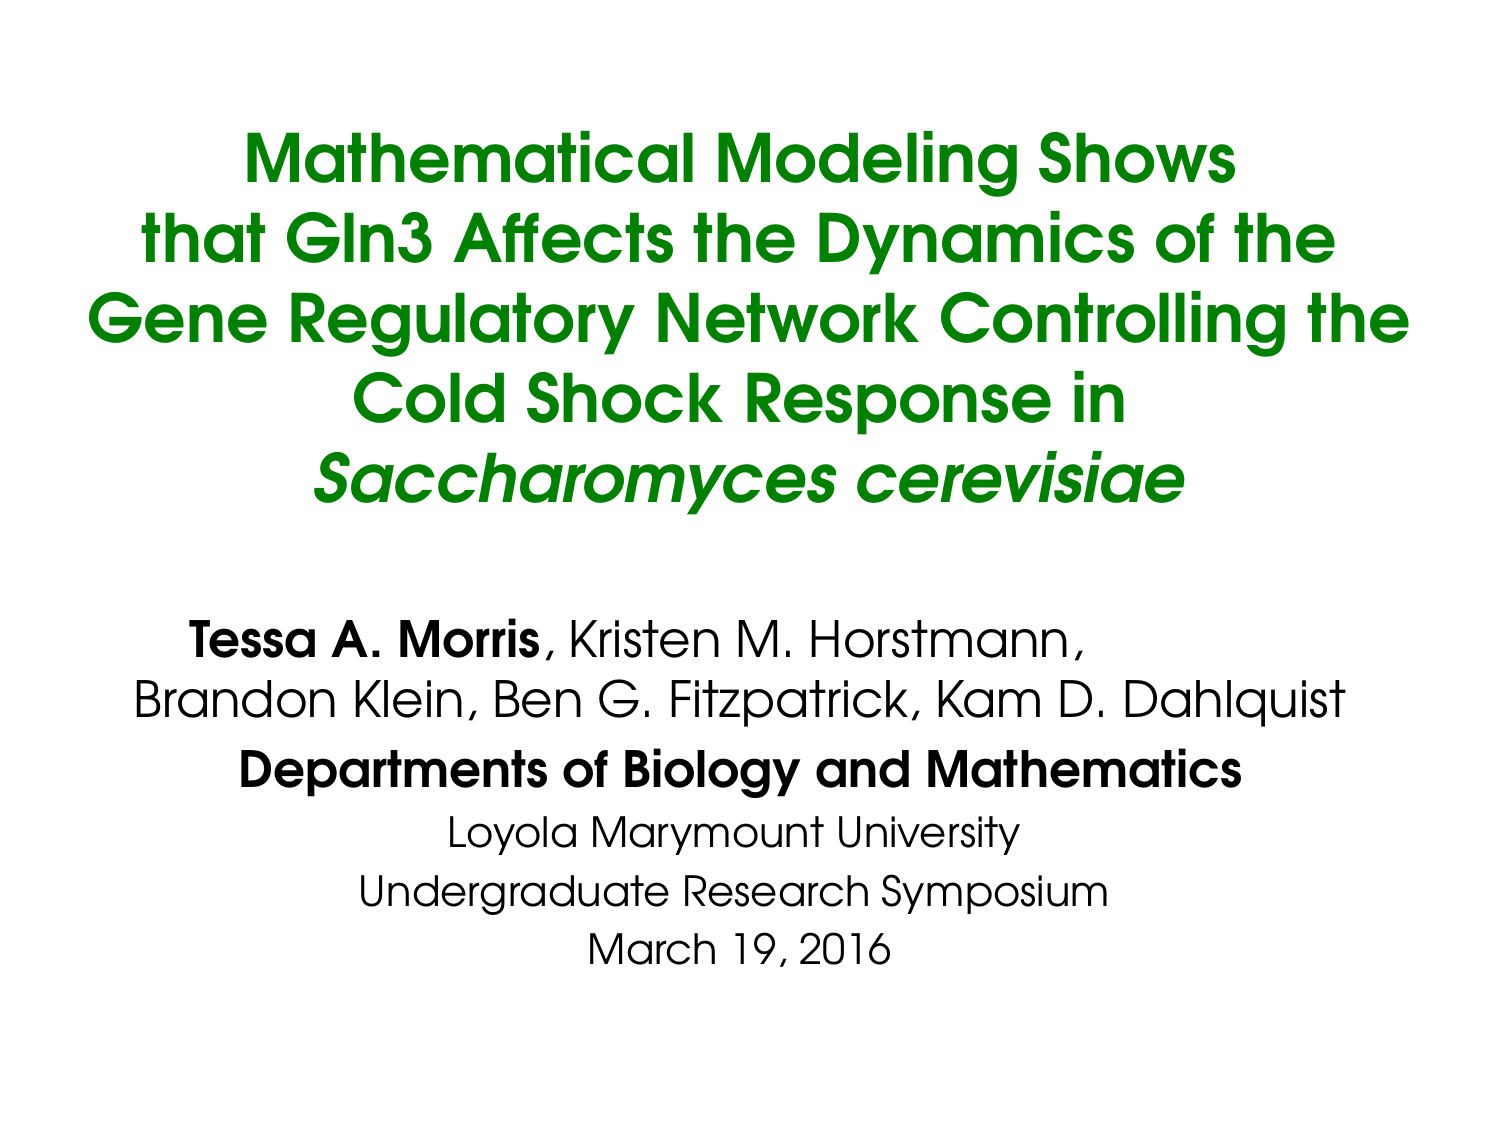

# Mathematical Modeling Shows that Gln3 Affects the Dynamics of the Gene Regulatory Network Controlling the Cold Shock Response in  Saccharomyces cerevisiae
Tessa A. Morris, Kristen M. Horstmann,                Brandon Klein, Ben G. Fitzpatrick, Kam D. Dahlquist
Departments of Biology and Mathematics
Loyola Marymount University
Undergraduate Research Symposium
March 19, 2016